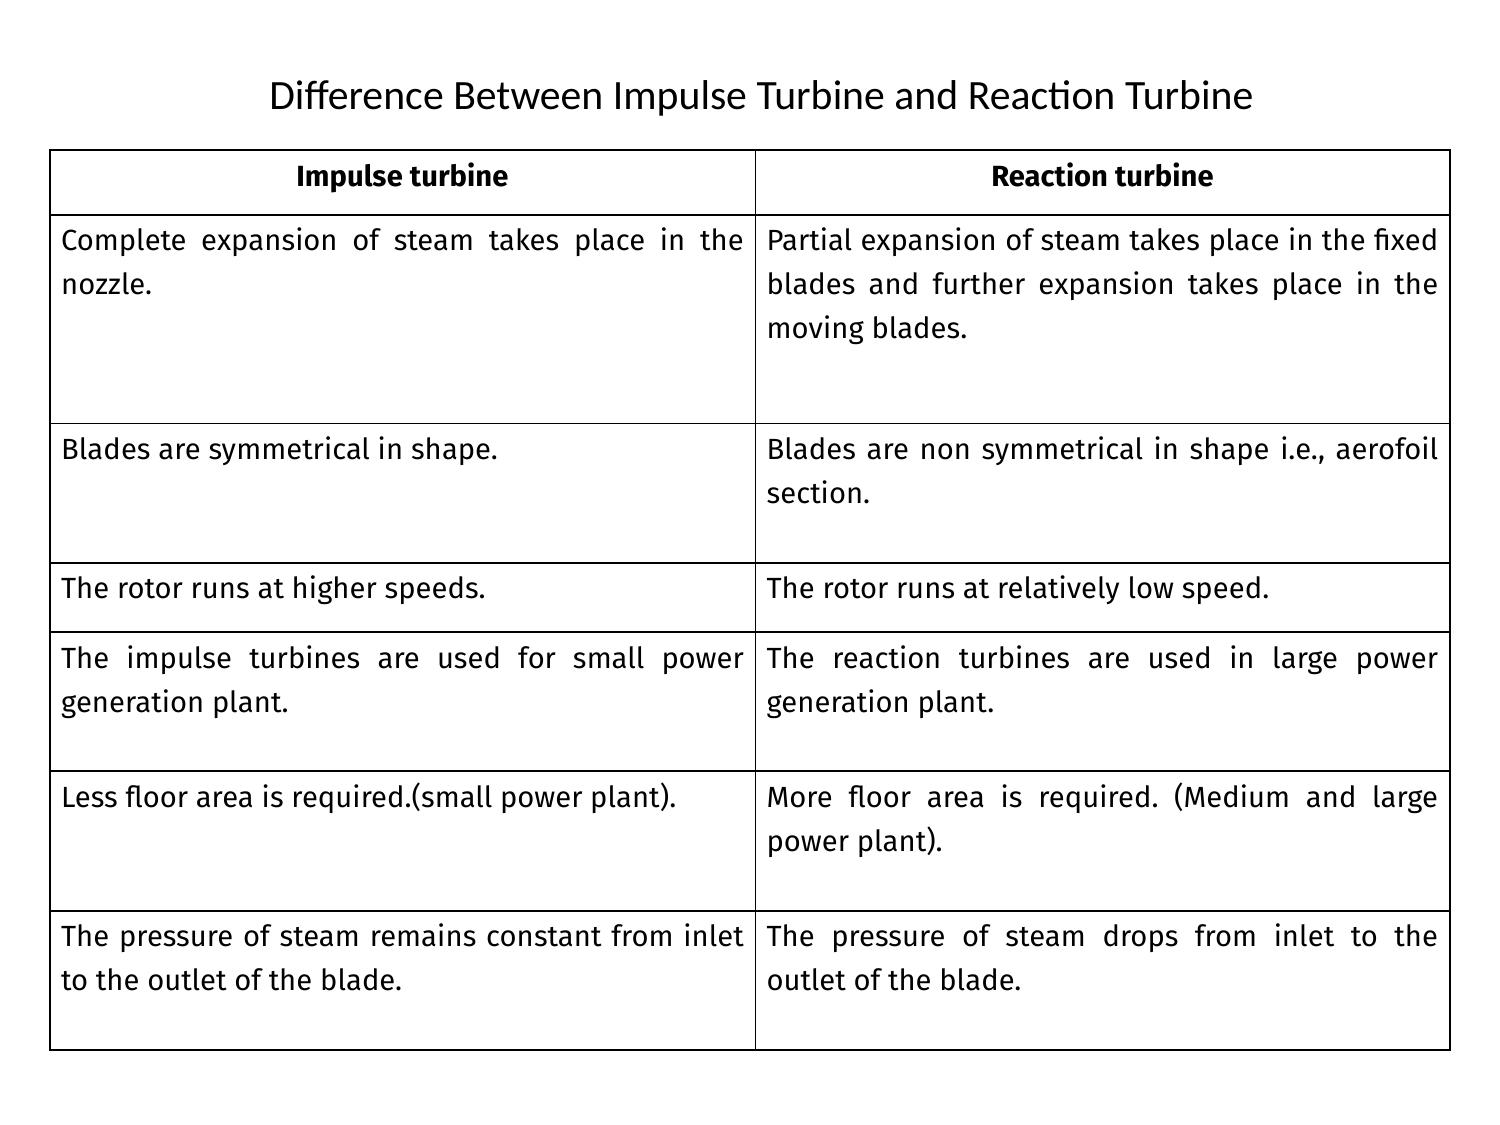

# Difference Between Impulse Turbine and Reaction Turbine
| Impulse turbine | Reaction turbine |
| --- | --- |
| Complete expansion of steam takes place in the nozzle. | Partial expansion of steam takes place in the fixed blades and further expansion takes place in the moving blades. |
| Blades are symmetrical in shape. | Blades are non symmetrical in shape i.e., aerofoil section. |
| The rotor runs at higher speeds. | The rotor runs at relatively low speed. |
| The impulse turbines are used for small power generation plant. | The reaction turbines are used in large power generation plant. |
| Less floor area is required.(small power plant). | More floor area is required. (Medium and large power plant). |
| The pressure of steam remains constant from inlet to the outlet of the blade. | The pressure of steam drops from inlet to the outlet of the blade. |